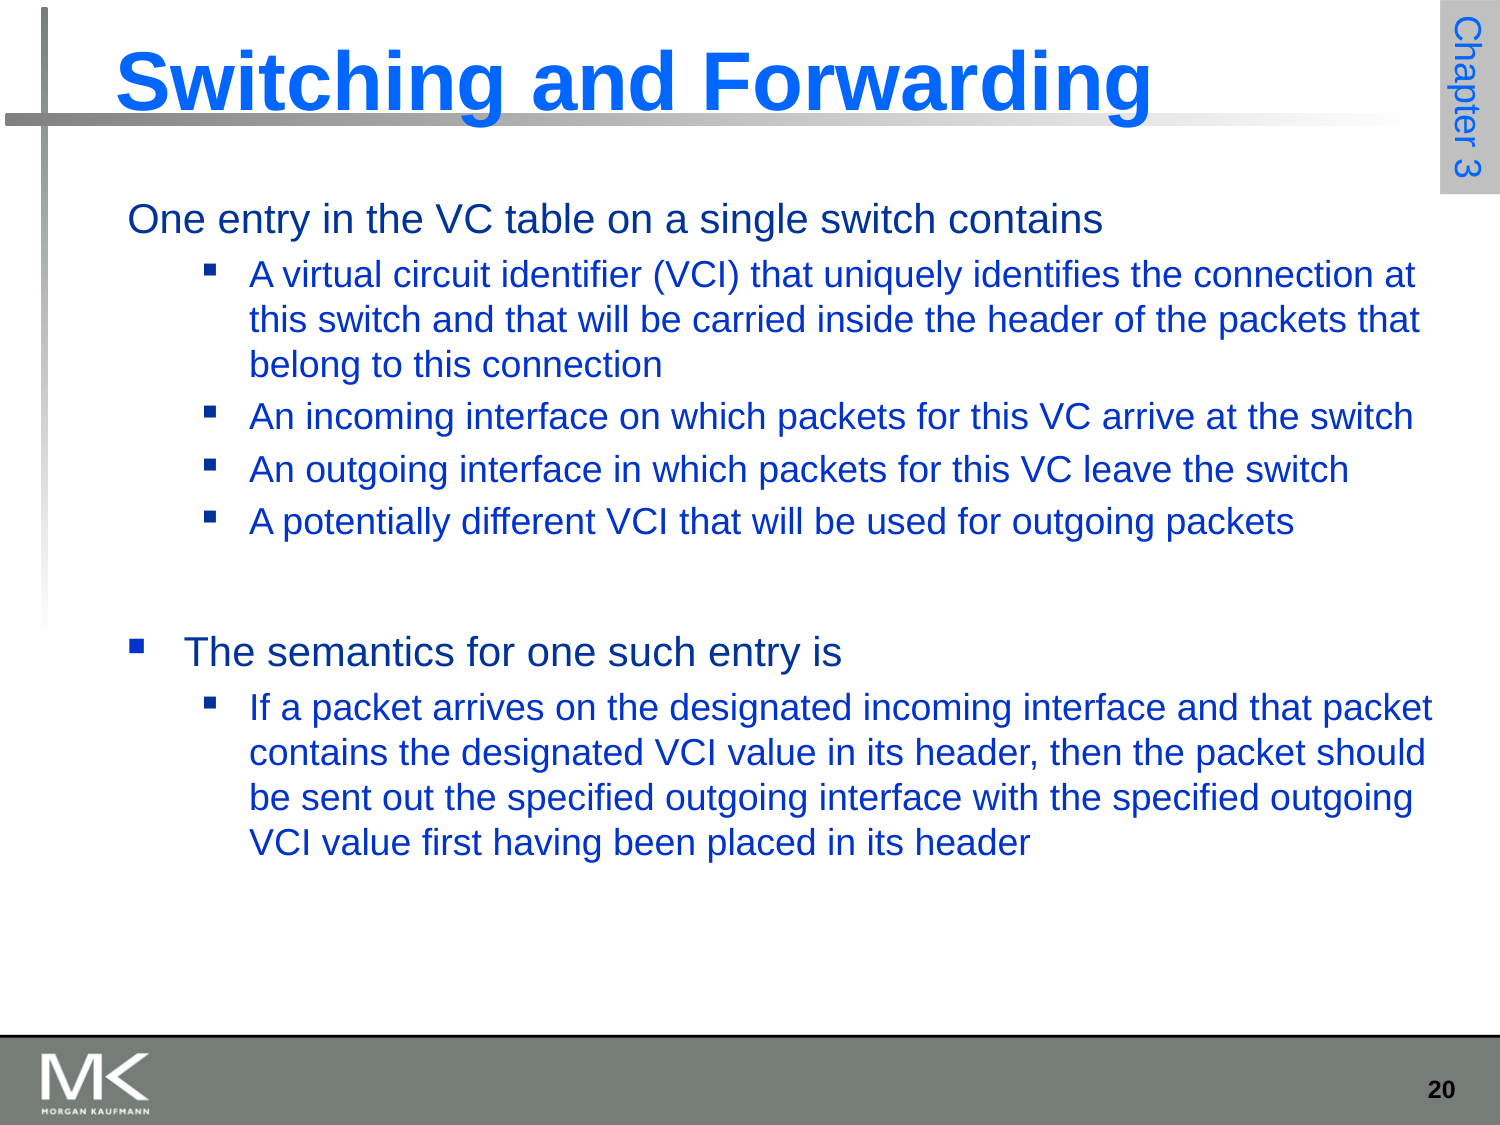

# Switching and Forwarding
One entry in the VC table on a single switch contains
A virtual circuit identifier (VCI) that uniquely identifies the connection at this switch and that will be carried inside the header of the packets that belong to this connection
An incoming interface on which packets for this VC arrive at the switch
An outgoing interface in which packets for this VC leave the switch
A potentially different VCI that will be used for outgoing packets

The semantics for one such entry is
If a packet arrives on the designated incoming interface and that packet contains the designated VCI value in its header, then the packet should be sent out the specified outgoing interface with the specified outgoing VCI value first having been placed in its header